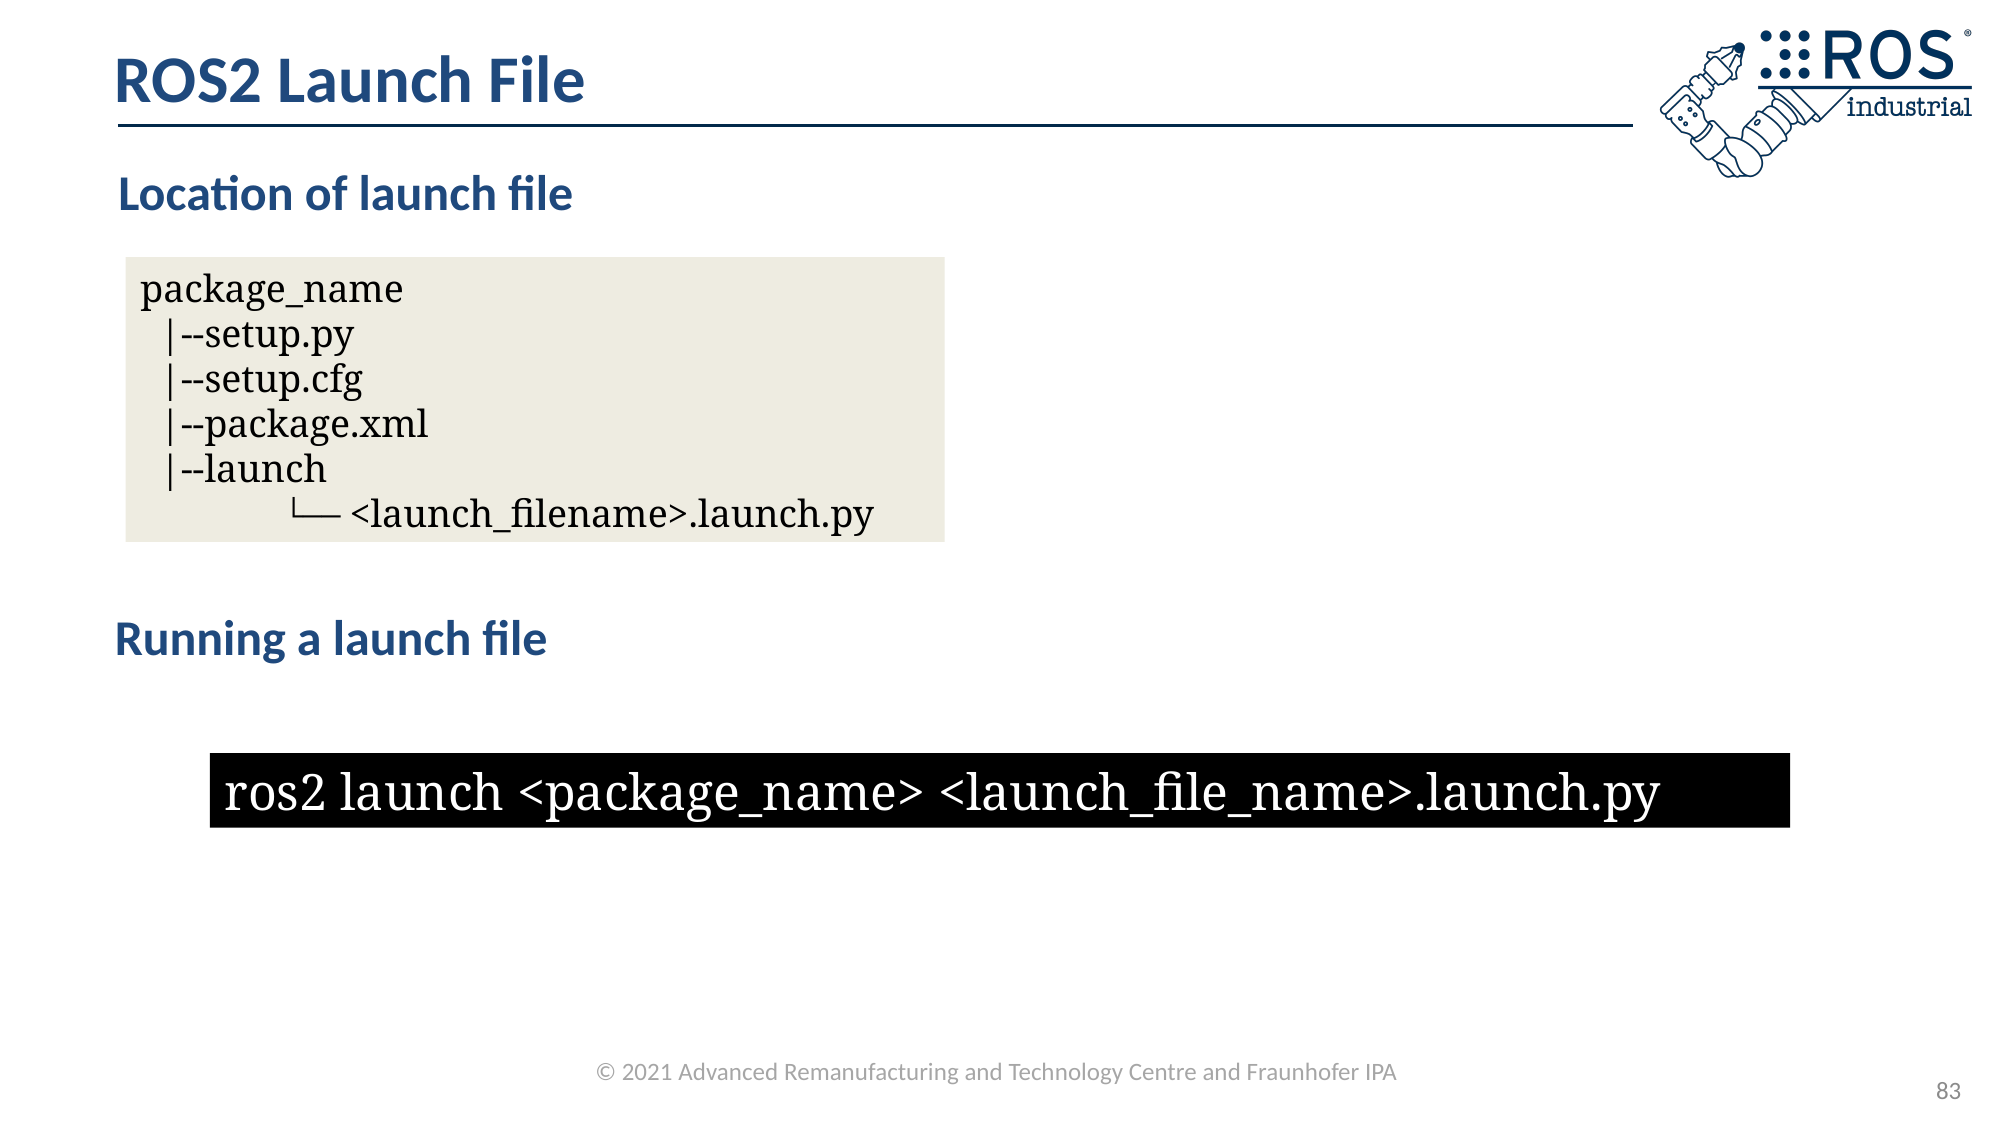

# ROS2 Launch File
Location of launch file
package_name
  |--setup.py
  |--setup.cfg
  |--package.xml
  |--launch
                 └── <launch_filename>.launch.py
Running a launch file
ros2 launch <package_name> <launch_file_name>.launch.py
83